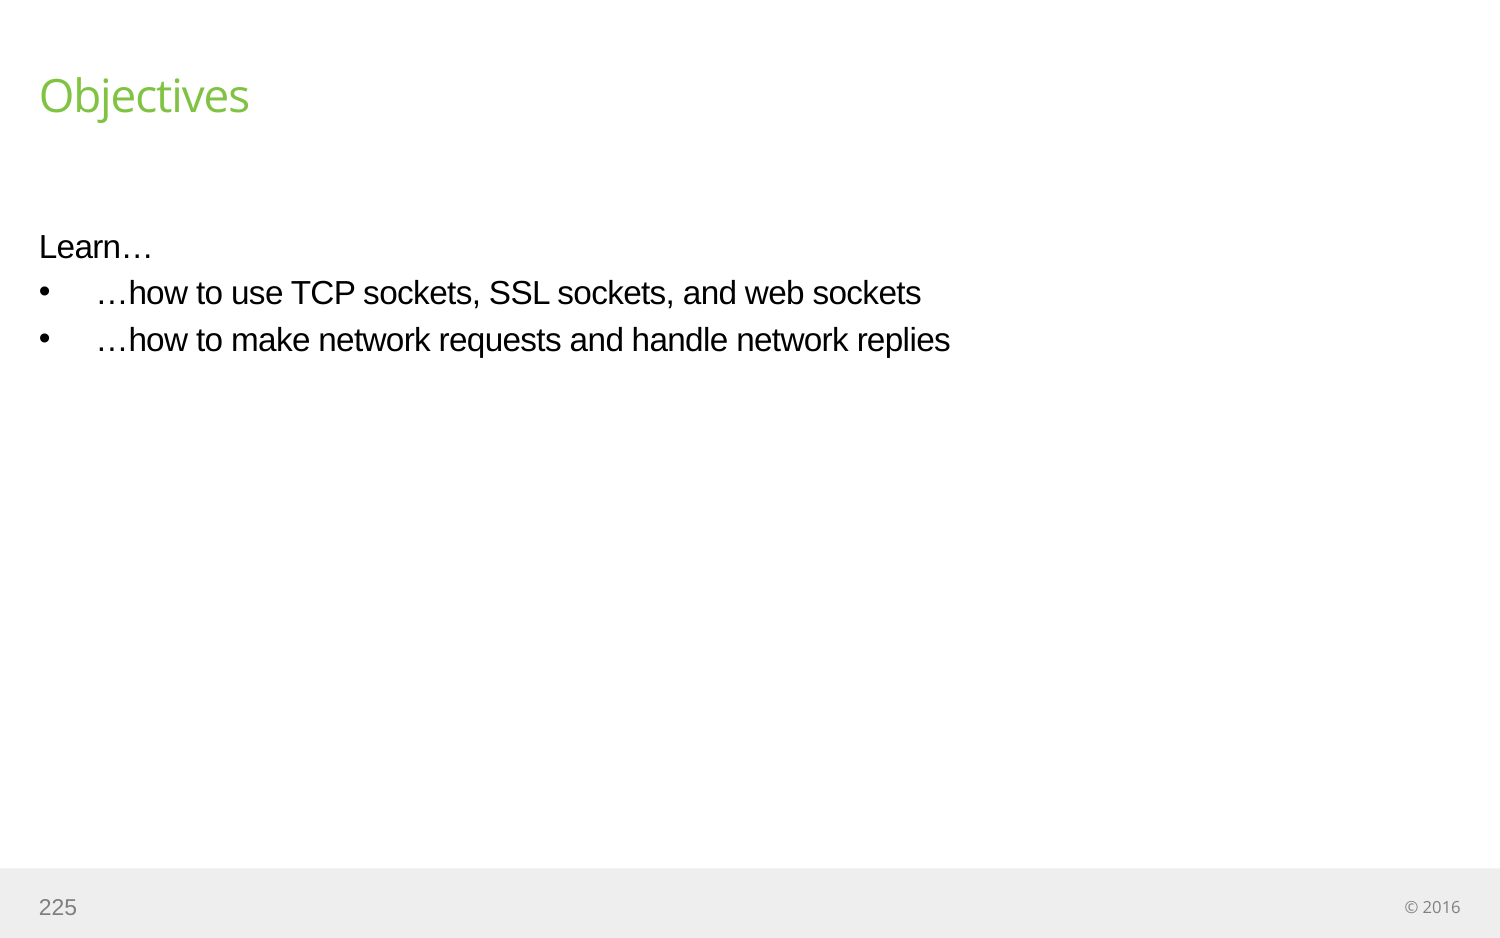

# Objectives
Learn…
…how to use TCP sockets, SSL sockets, and web sockets
…how to make network requests and handle network replies

225
© 2016